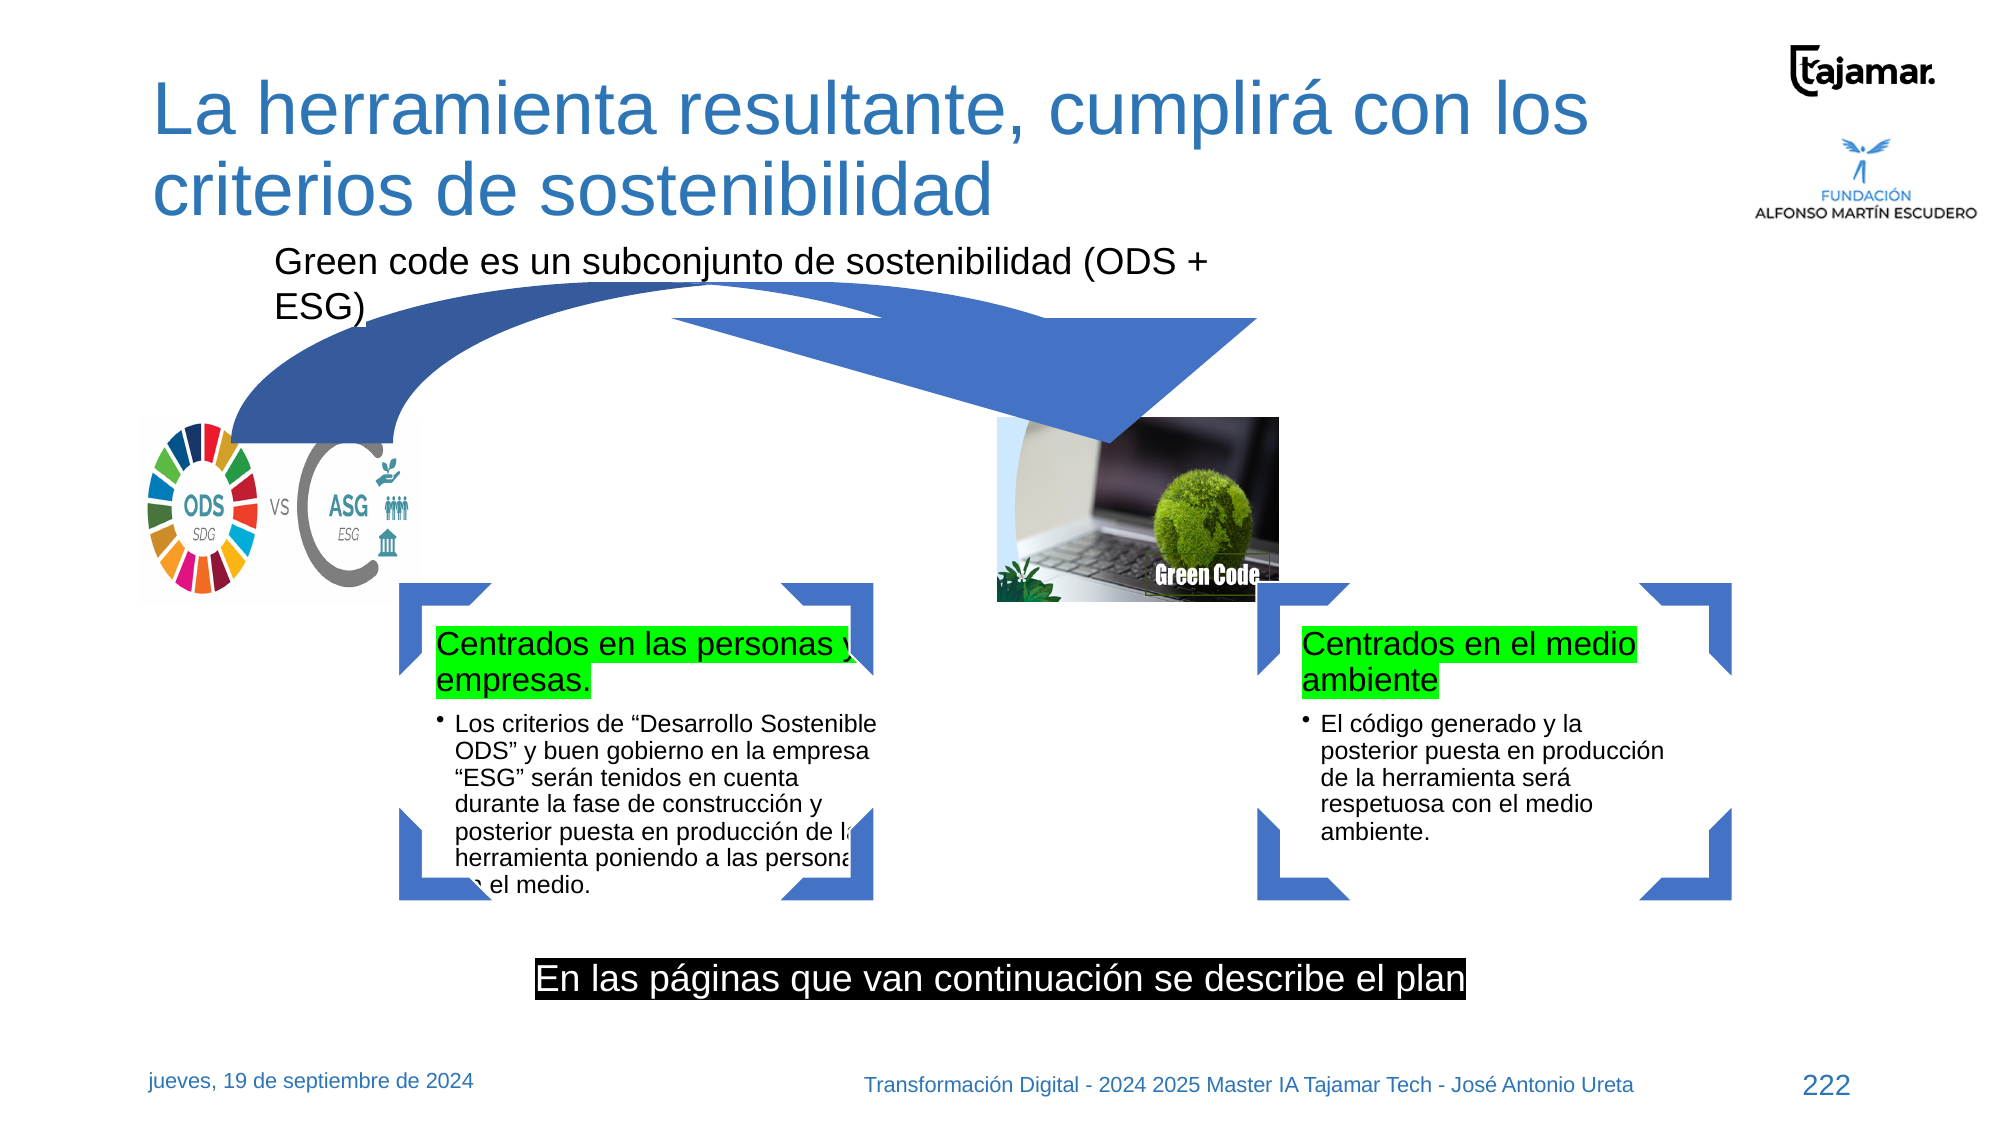

# La herramienta resultante, cumplirá con los criterios de sostenibilidad
Green code es un subconjunto de sostenibilidad (ODS + ESG)

Centrados en las personas y empresas.
Los criterios de “Desarrollo Sostenible ODS” y buen gobierno en la empresa “ESG” serán tenidos en cuenta durante la fase de construcción y posterior puesta en producción de la herramienta poniendo a las personas en el medio.
Centrados en el medio ambiente
El código generado y la posterior puesta en producción de la herramienta será respetuosa con el medio ambiente.
En las páginas que van continuación se describe el plan
jueves, 19 de septiembre de 2024
Transformación Digital - 2024 2025 Master IA Tajamar Tech - José Antonio Ureta
222